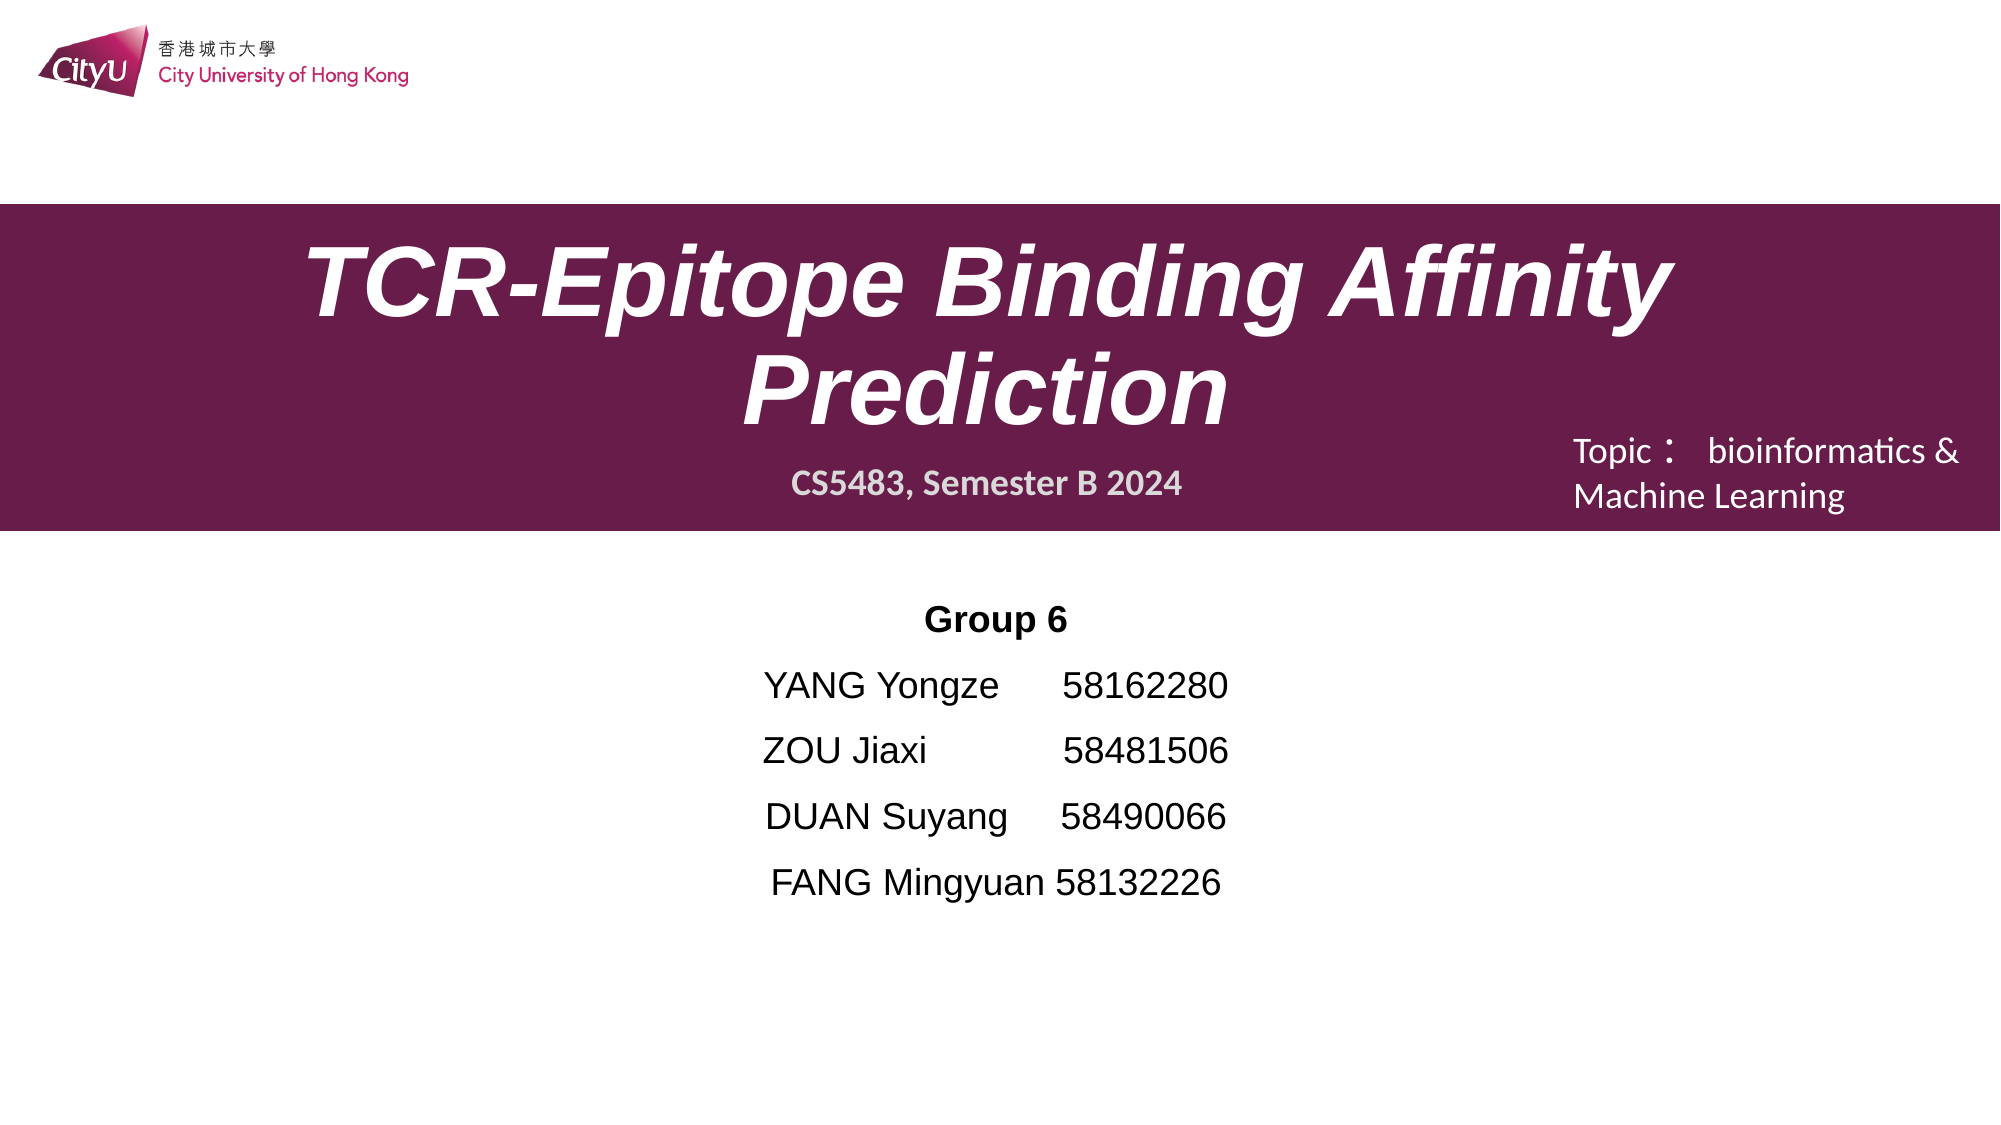

# TCR-Epitope Binding Affinity Prediction
Topic：bioinformatics & Machine Learning
CS5483, Semester B 2024

Group 6
YANG Yongze      58162280
ZOU Jiaxi             58481506
DUAN Suyang     58490066
FANG Mingyuan 58132226